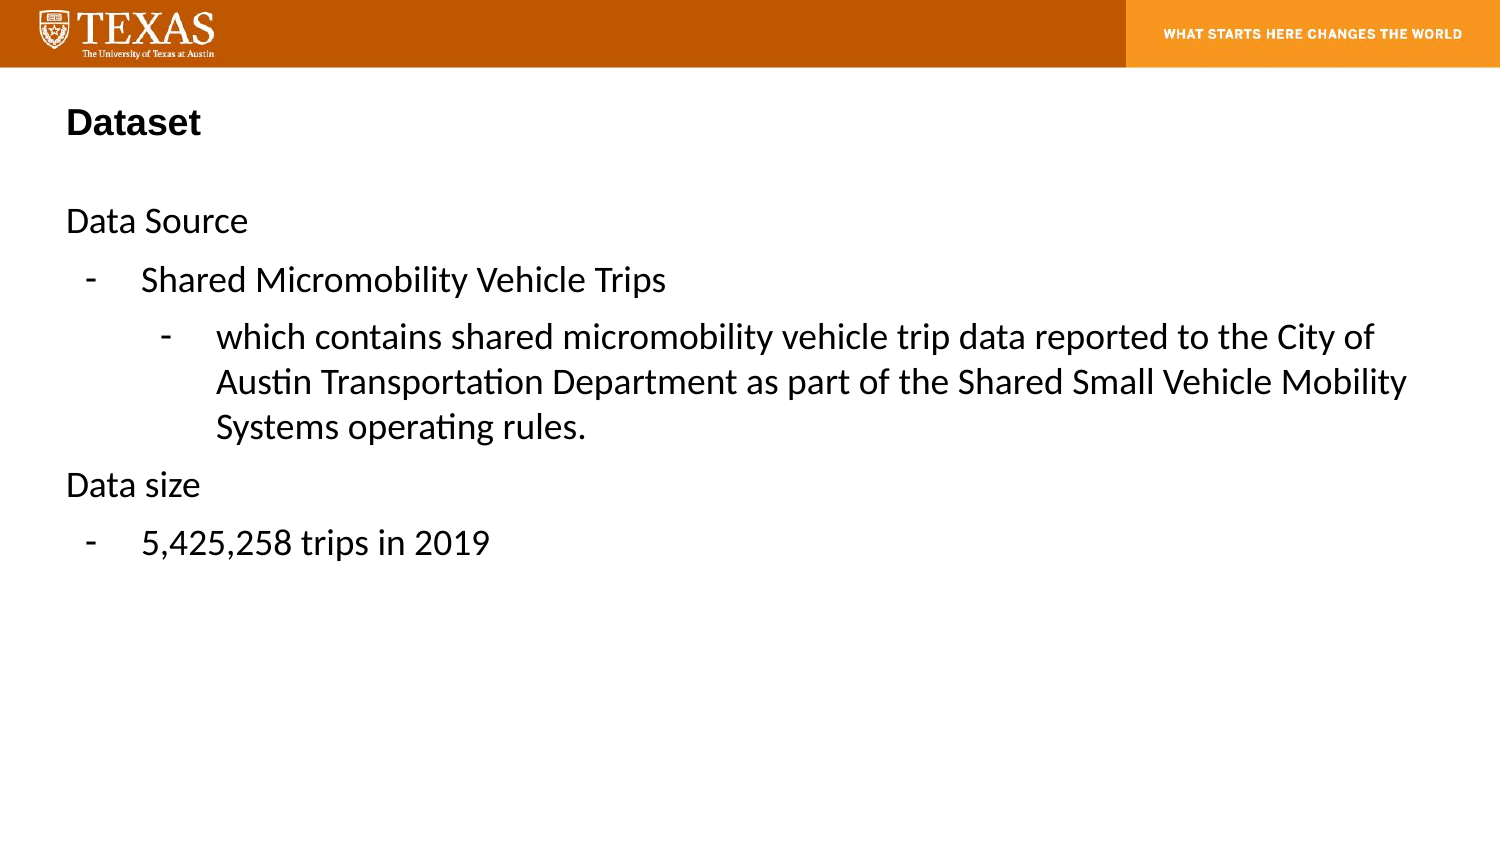

# Dataset
Data Source
Shared Micromobility Vehicle Trips
which contains shared micromobility vehicle trip data reported to the City of Austin Transportation Department as part of the Shared Small Vehicle Mobility Systems operating rules.
Data size
5,425,258 trips in 2019